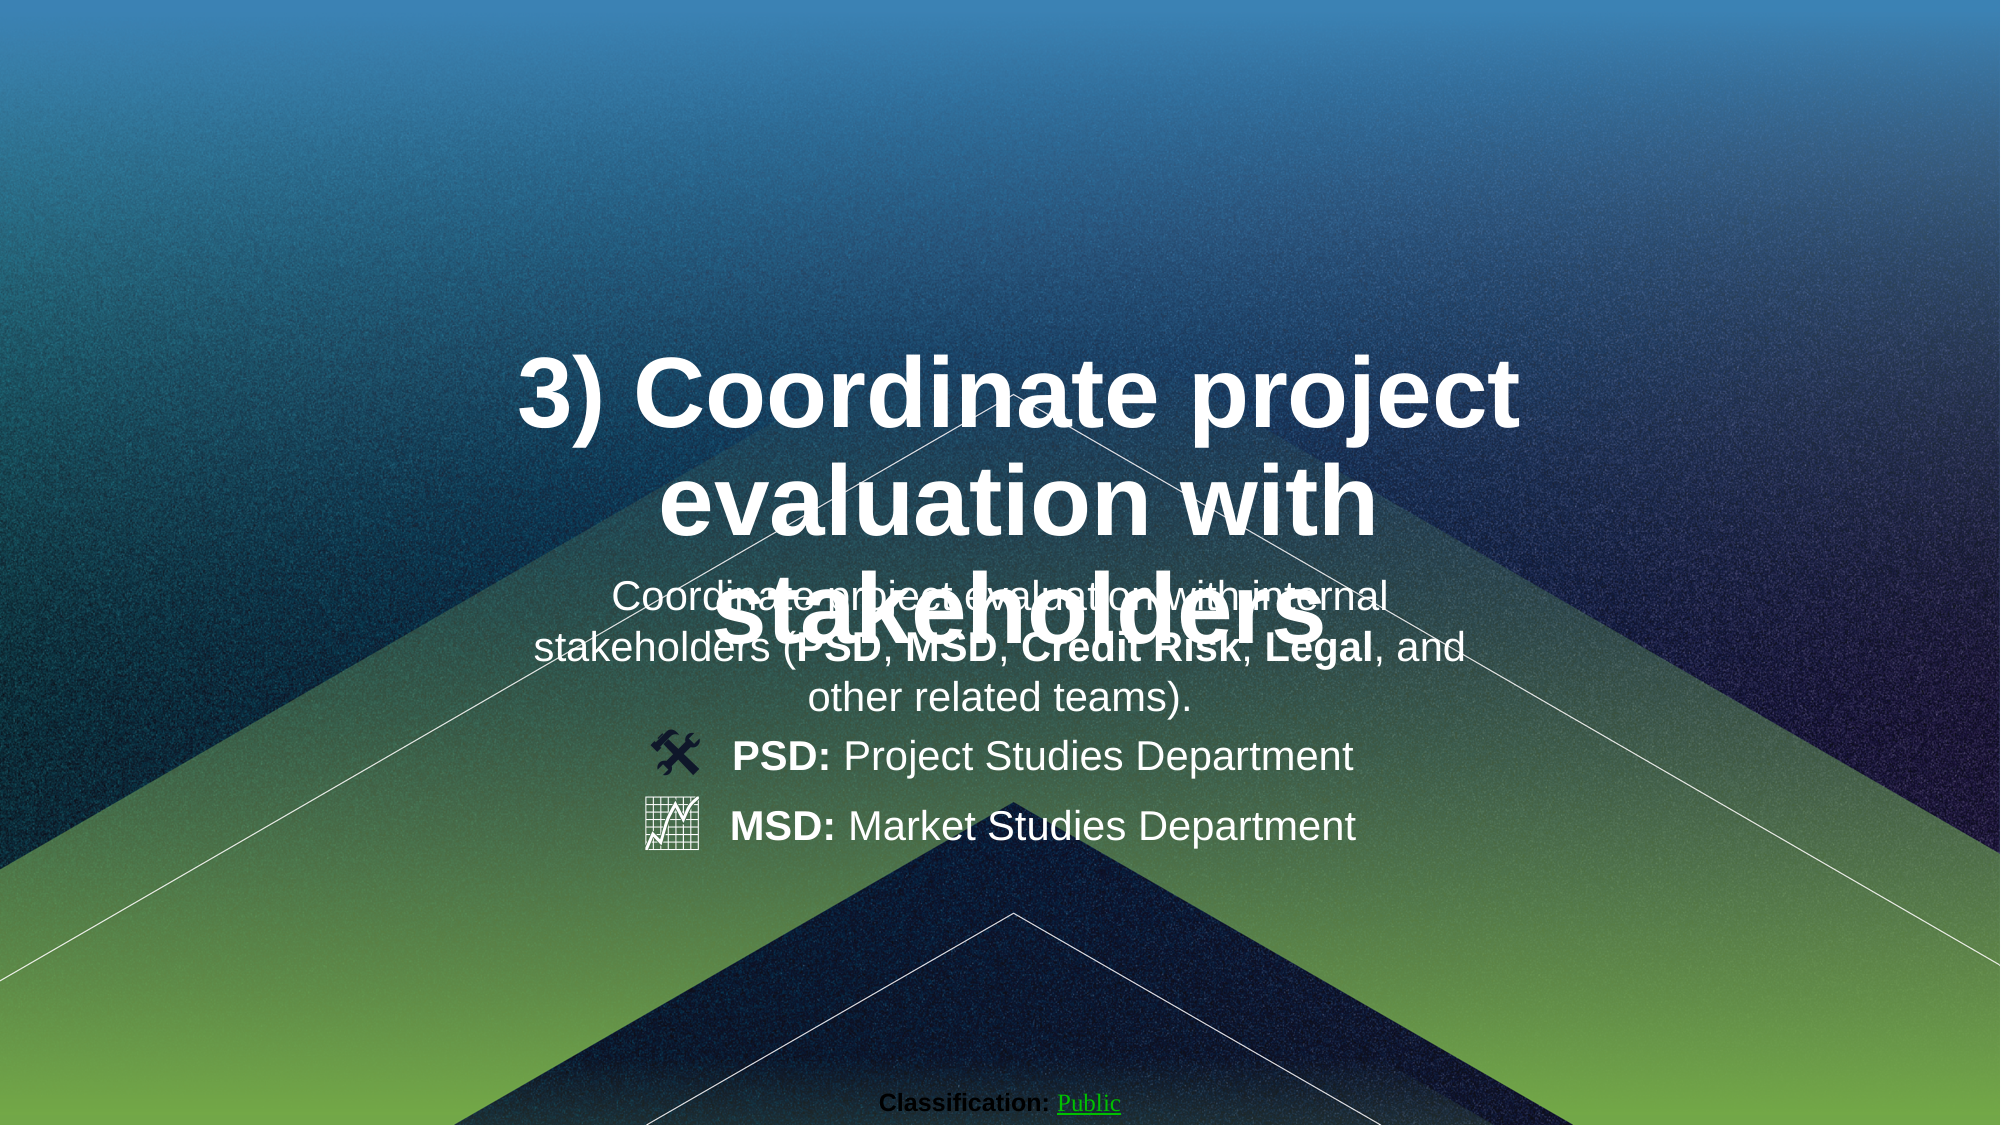

3) Coordinate project evaluation with stakeholders

Coordinate project evaluation with internal stakeholders (PSD, MSD, Credit Risk, Legal, and other related teams).

🛠️  PSD: Project Studies Department
📈  MSD: Market Studies Department
Classification: Public